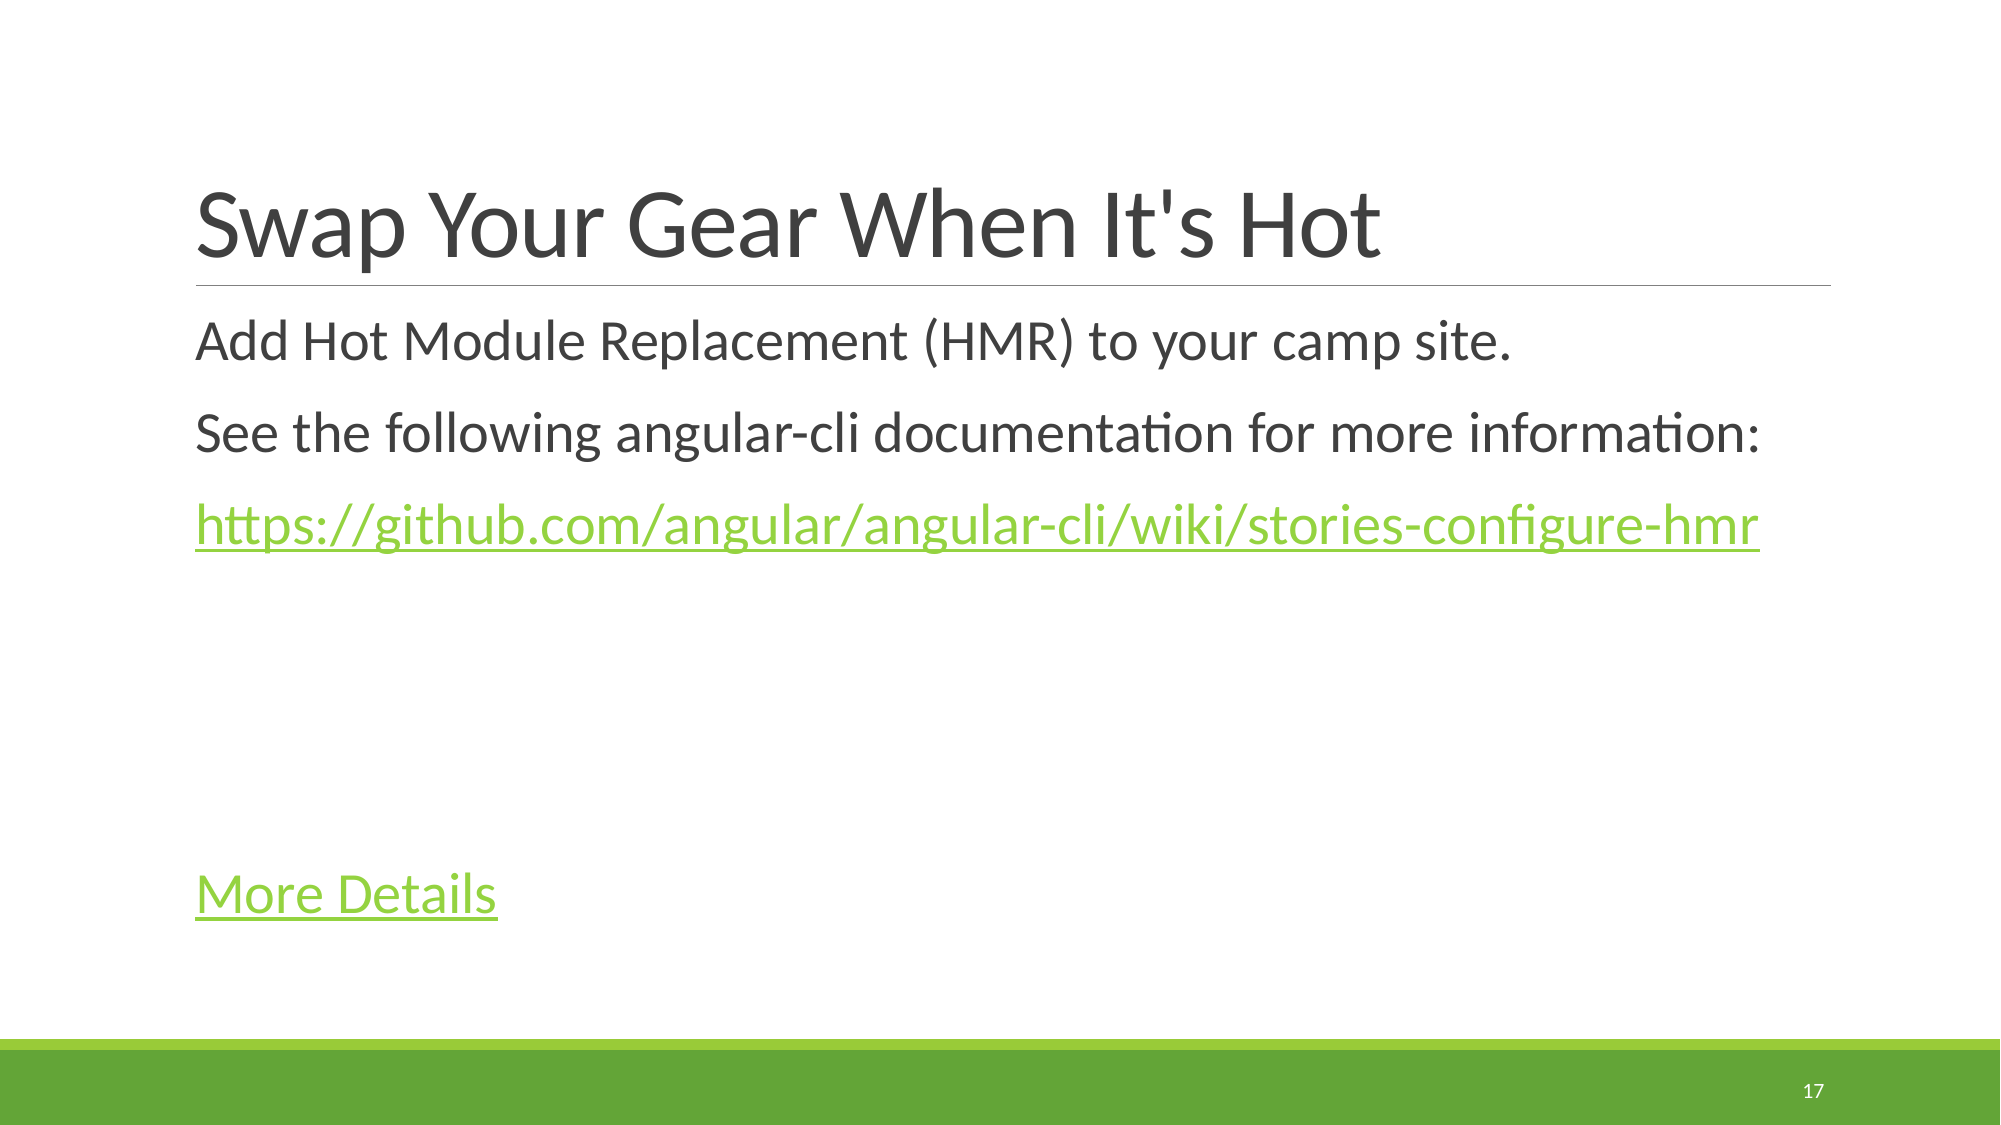

# Swap Your Gear When It's Hot
Add Hot Module Replacement (HMR) to your camp site.
See the following angular-cli documentation for more information:
https://github.com/angular/angular-cli/wiki/stories-configure-hmr

More Details

17